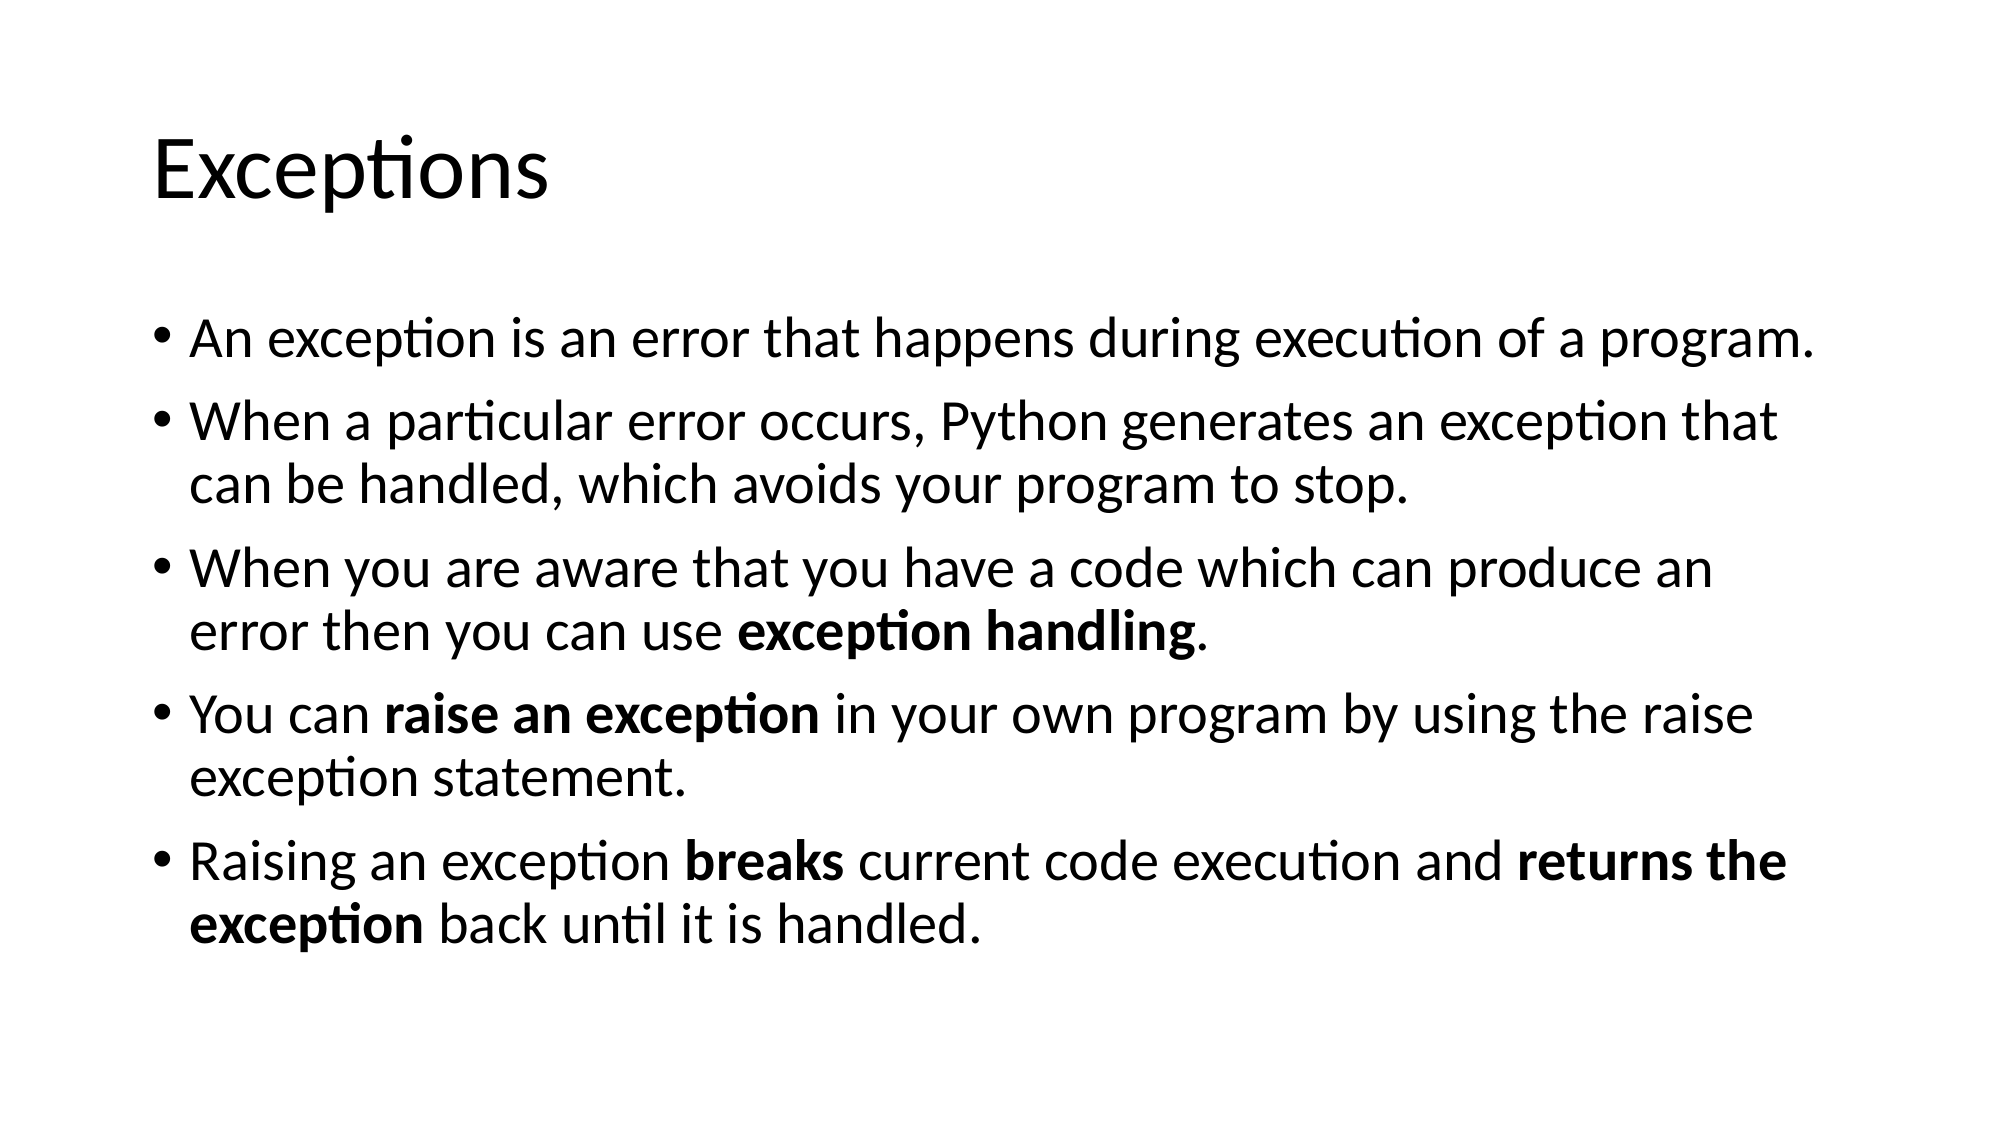

# Exceptions
An exception is an error that happens during execution of a program.
When a particular error occurs, Python generates an exception that can be handled, which avoids your program to stop.
When you are aware that you have a code which can produce an error then you can use exception handling.
You can raise an exception in your own program by using the raise exception statement.
Raising an exception breaks current code execution and returns the exception back until it is handled.